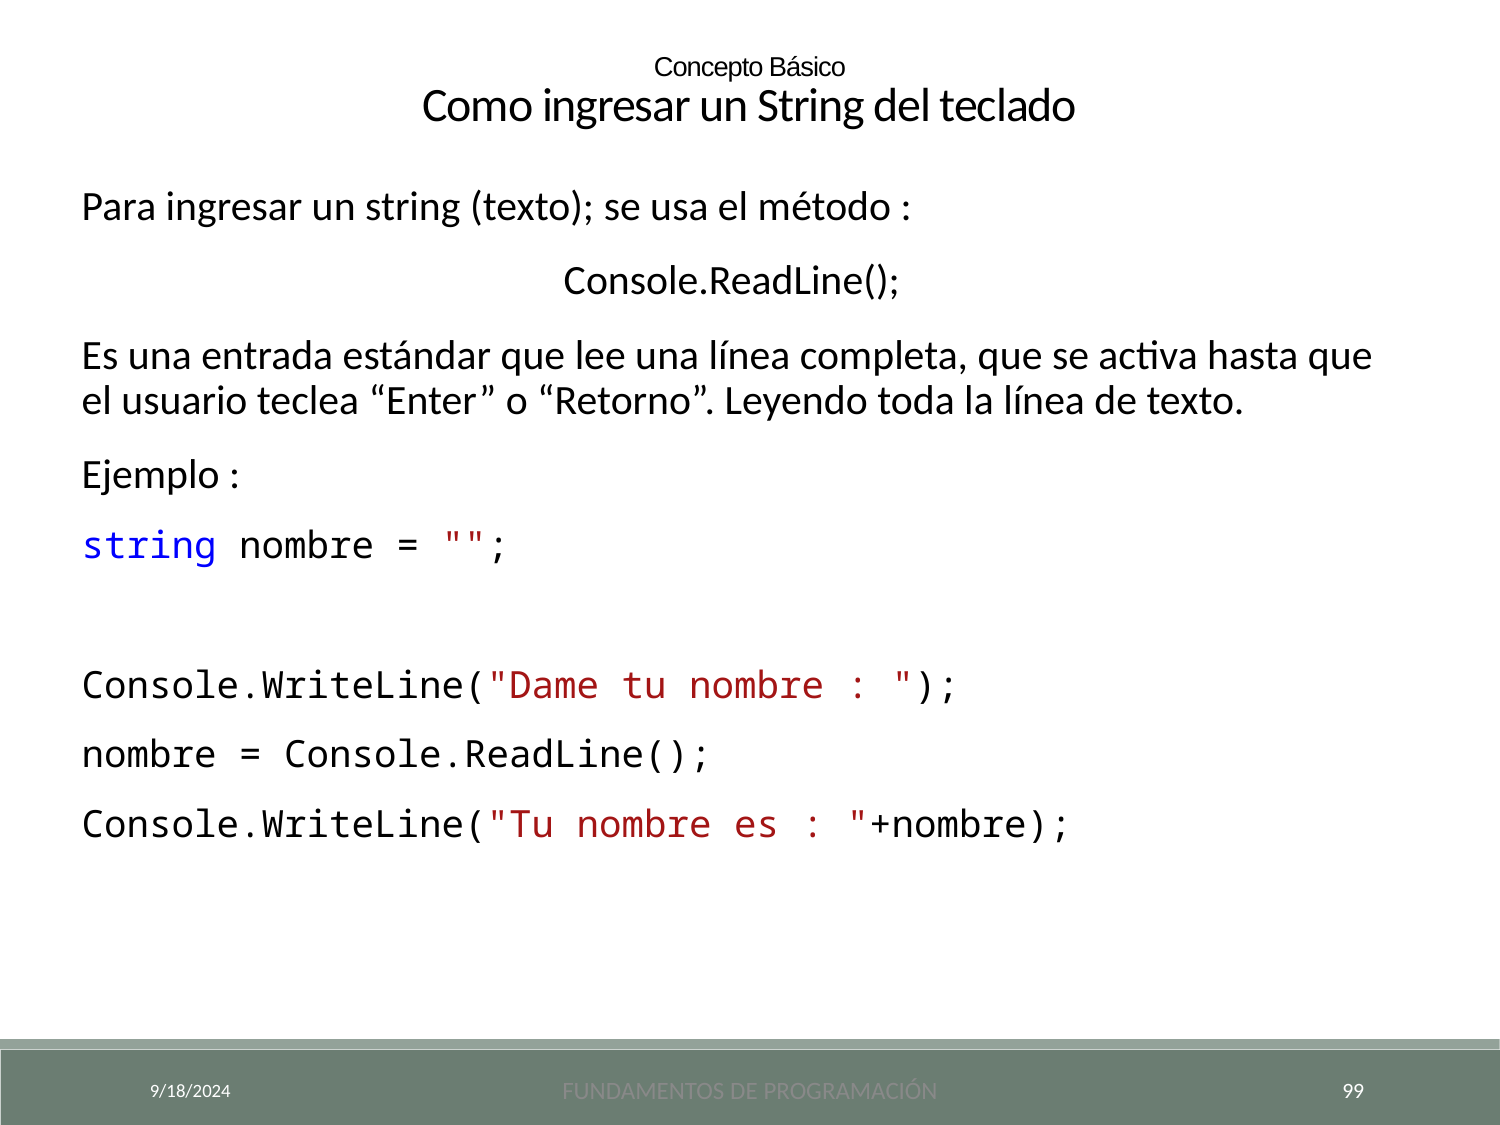

Concepto Básico
Como ingresar un String del teclado
Para ingresar un string (texto); se usa el método :
Console.ReadLine();
Es una entrada estándar que lee una línea completa, que se activa hasta que el usuario teclea “Enter” o “Retorno”. Leyendo toda la línea de texto.
Ejemplo :
string nombre = "";

Console.WriteLine("Dame tu nombre : ");
nombre = Console.ReadLine();
Console.WriteLine("Tu nombre es : "+nombre);

9/18/2024
Fundamentos de Programación
99